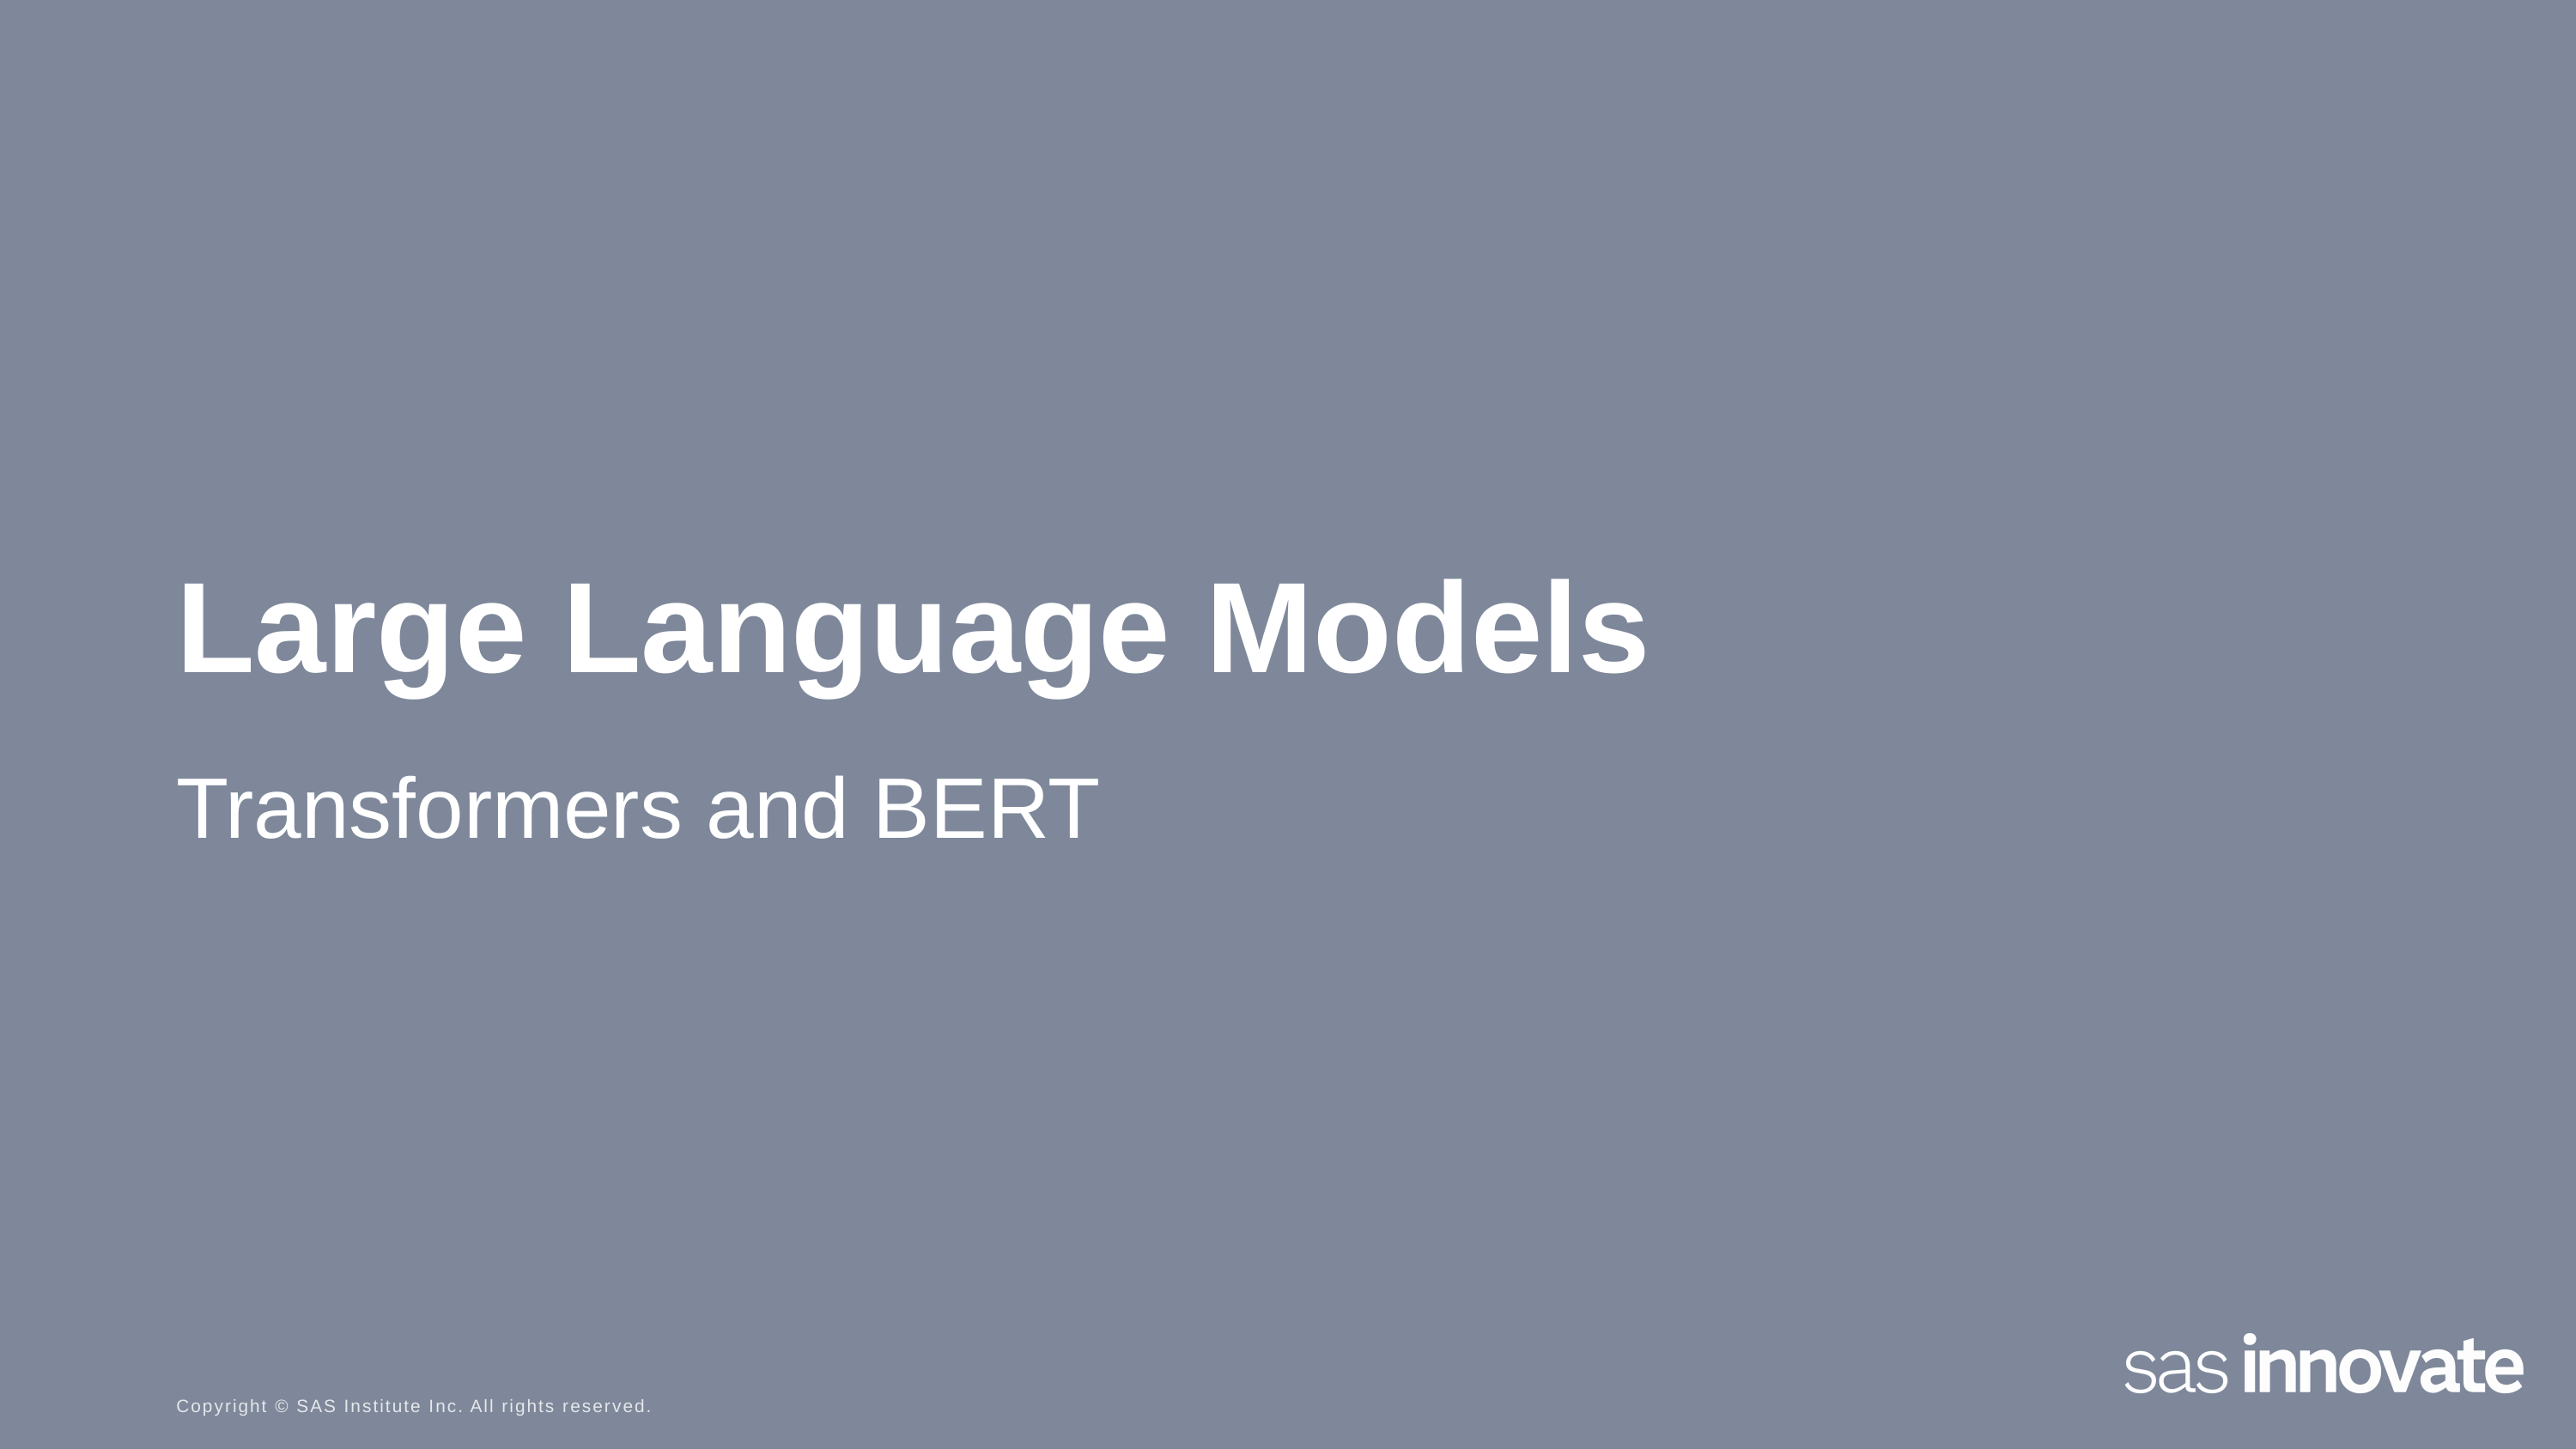

# Large Language Models
Transformers and BERT